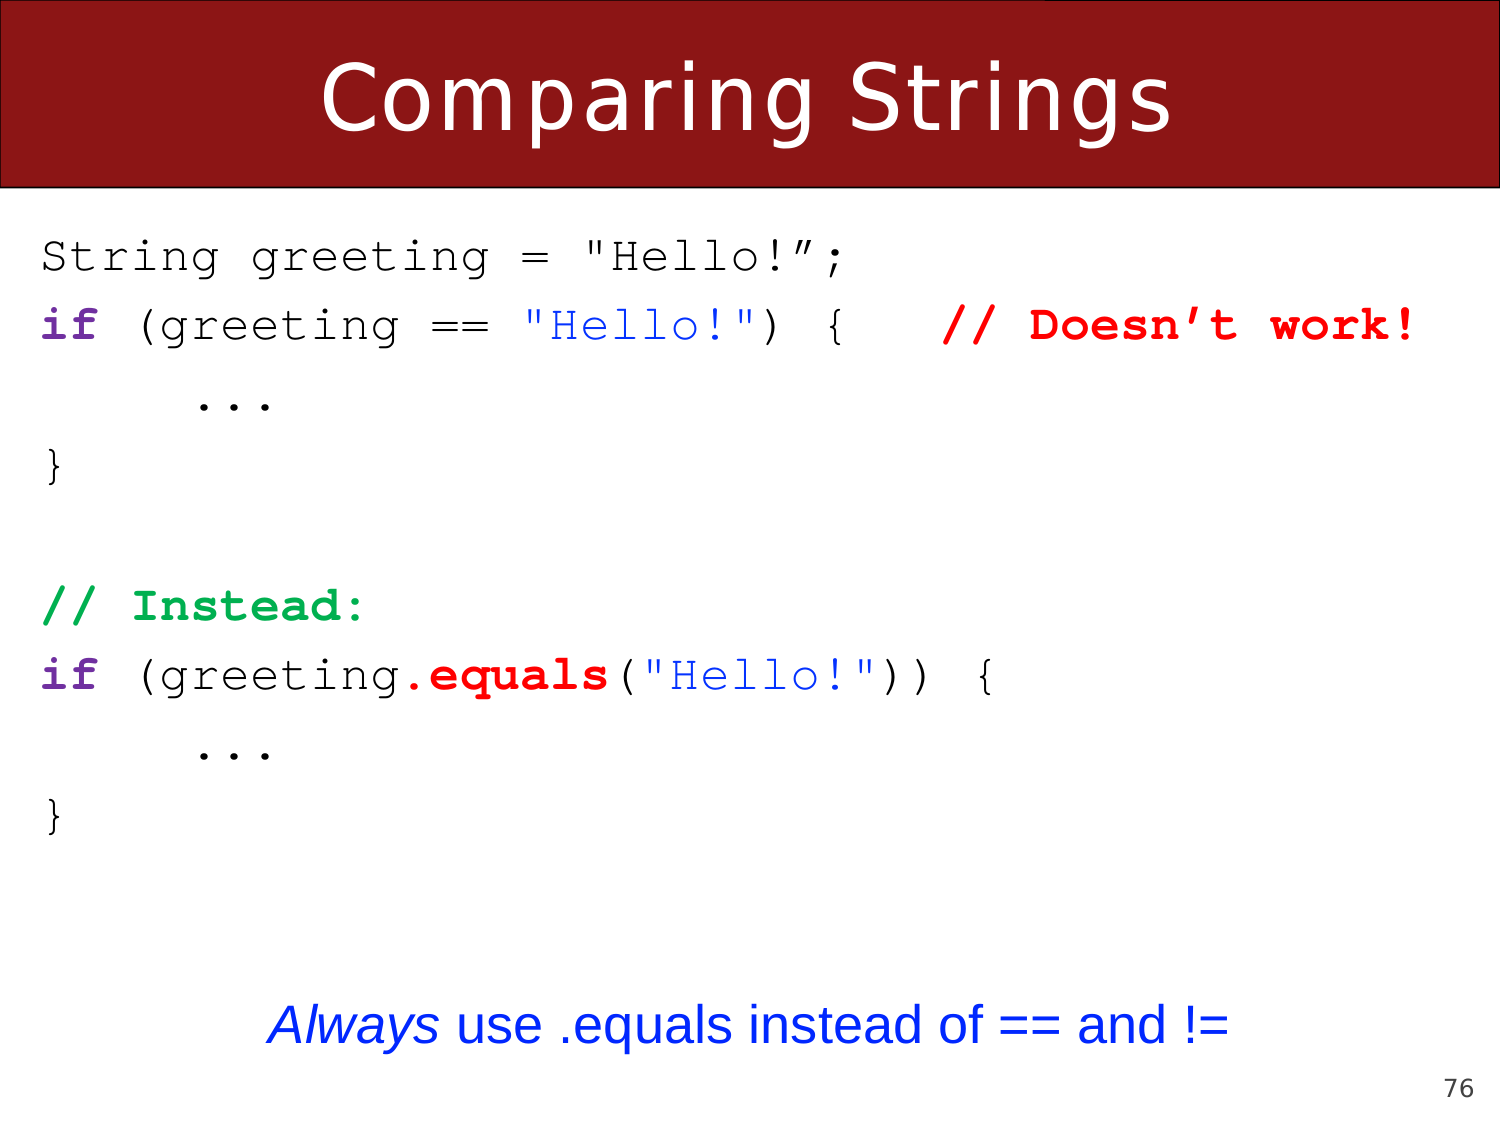

# Comparing Strings
String greeting = "Hello!”;
if (greeting == "Hello!") {	// Doesn’t work!
	...
}

// Instead:
if (greeting.equals("Hello!")) {
	...
}

Always use .equals instead of == and !=